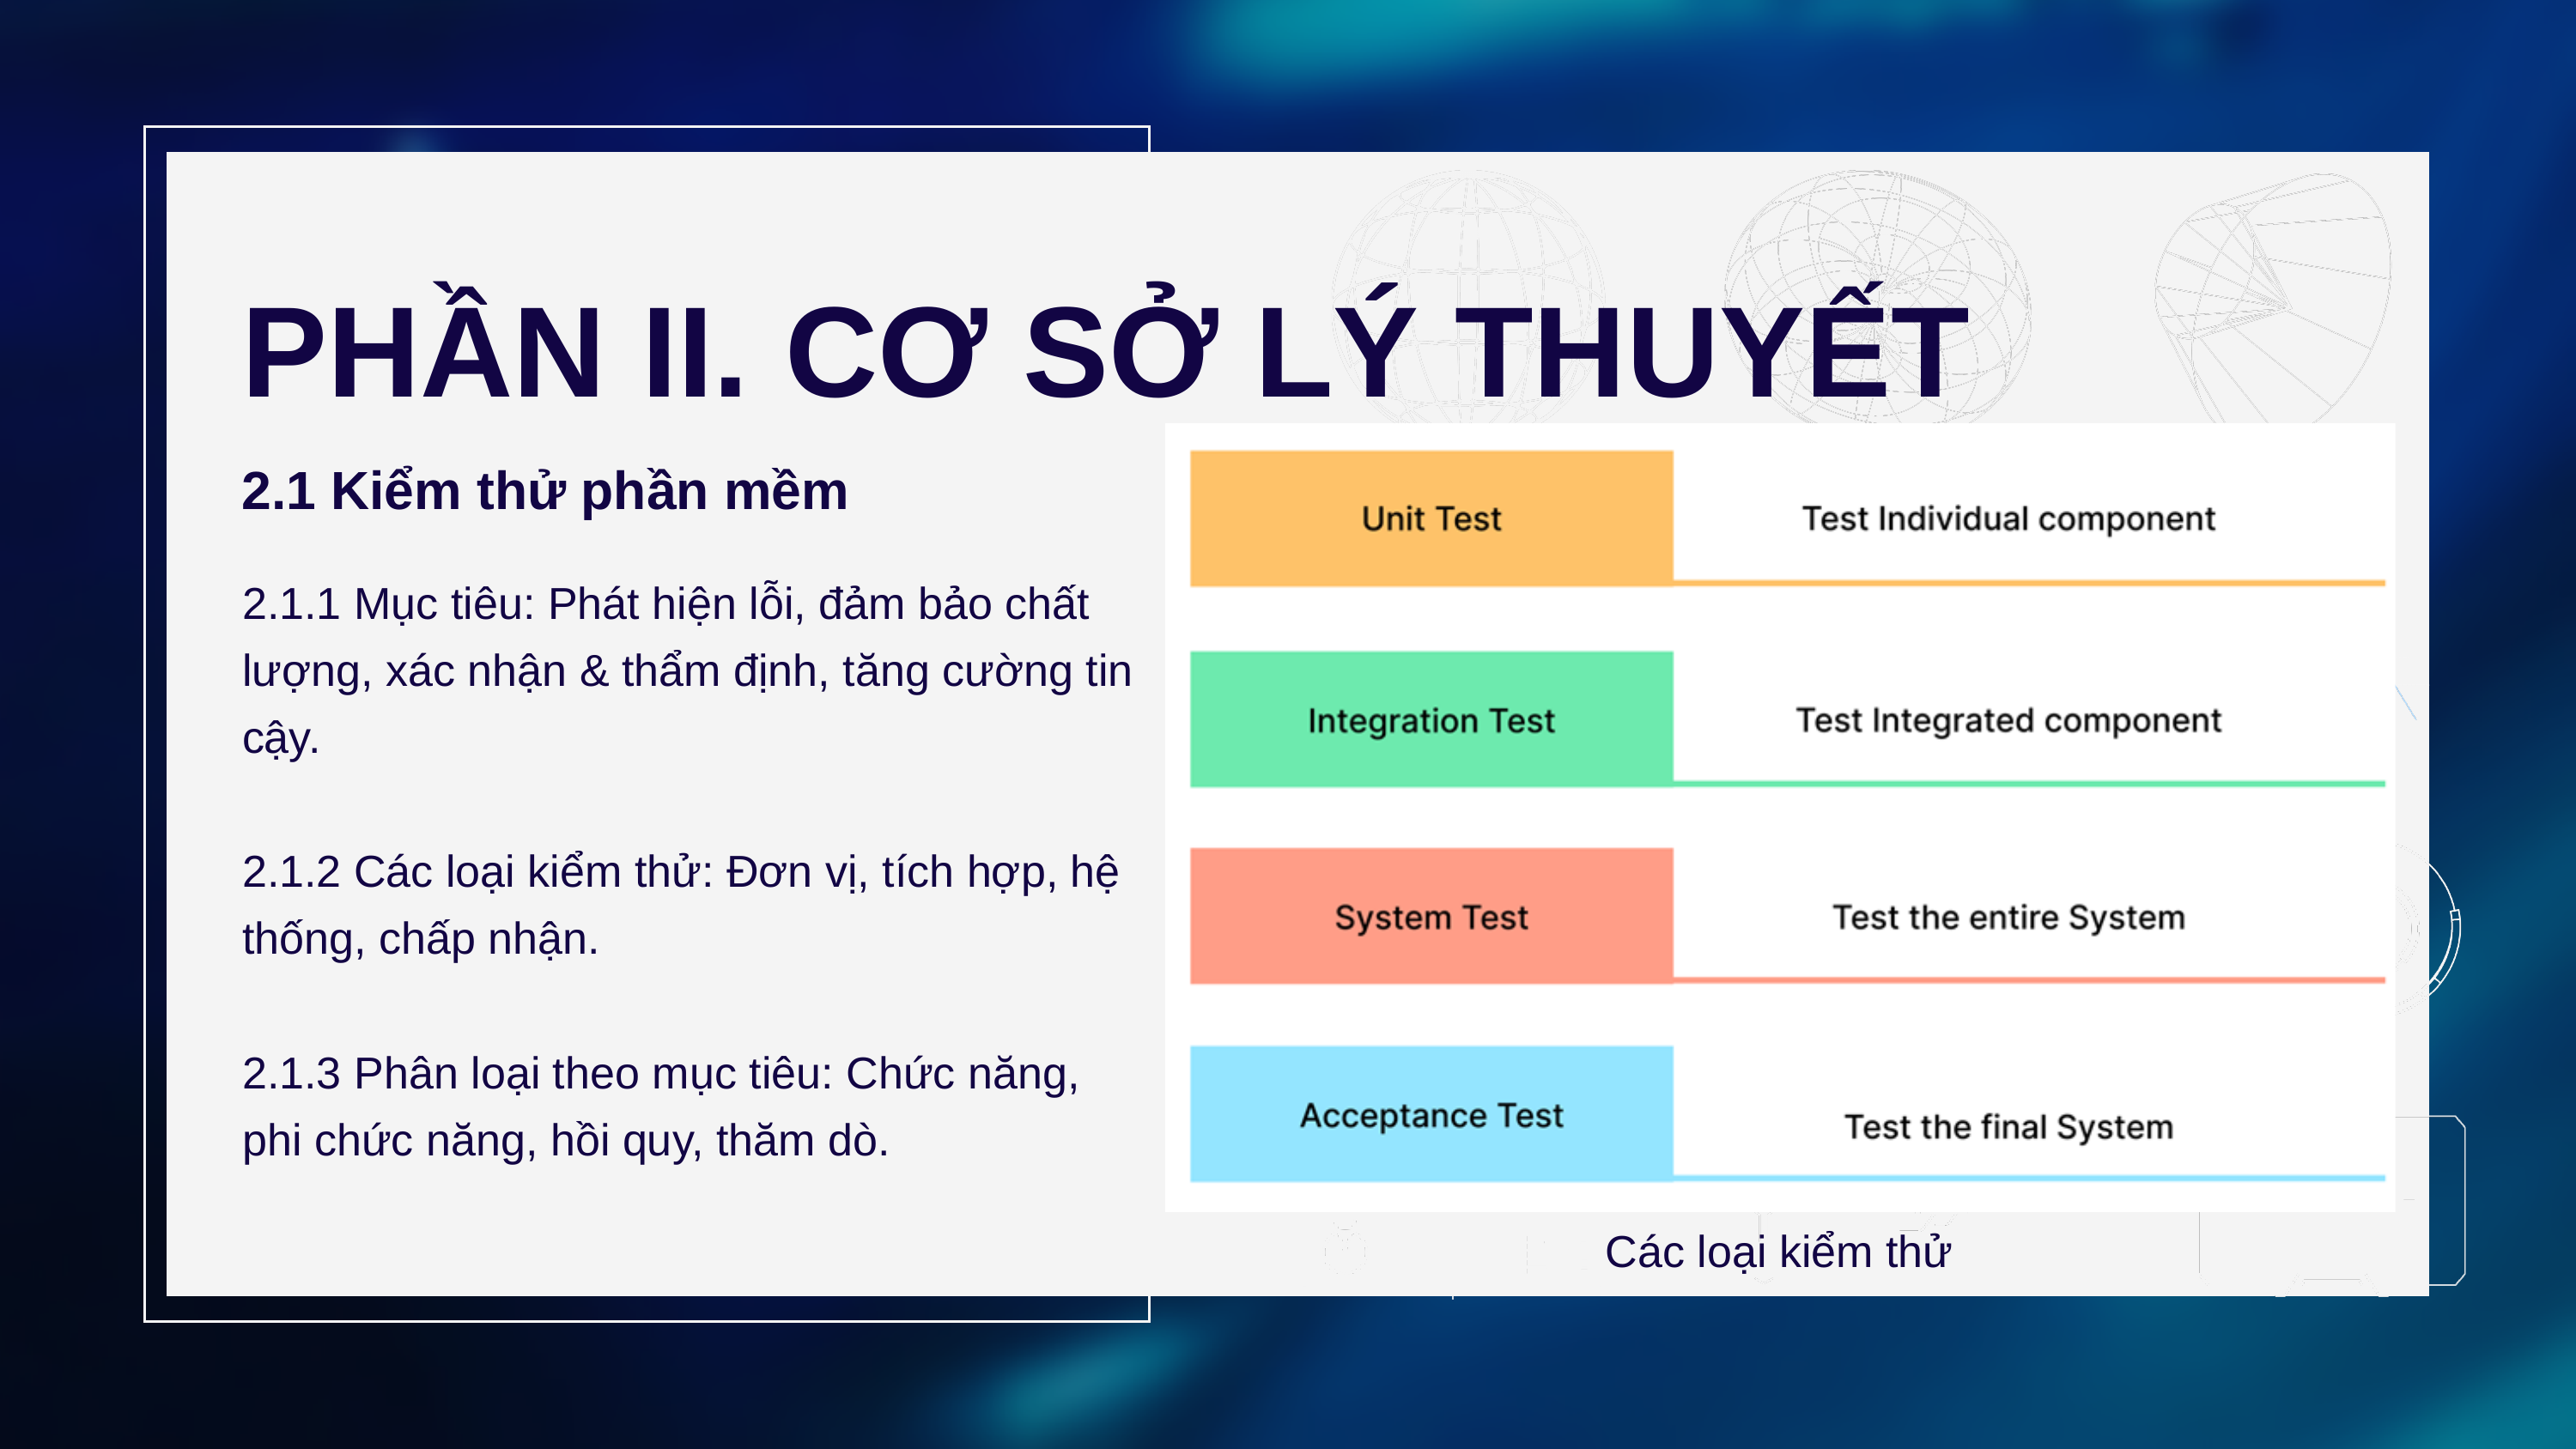

PHẦN II. CƠ SỞ LÝ THUYẾT

2.1 Kiểm thử phần mềm

2.1.1 Mục tiêu: Phát hiện lỗi, đảm bảo chất lượng, xác nhận & thẩm định, tăng cường tin cậy.

2.1.2 Các loại kiểm thử: Đơn vị, tích hợp, hệ thống, chấp nhận.

2.1.3 Phân loại theo mục tiêu: Chức năng, phi chức năng, hồi quy, thăm dò.

Các loại kiểm thử